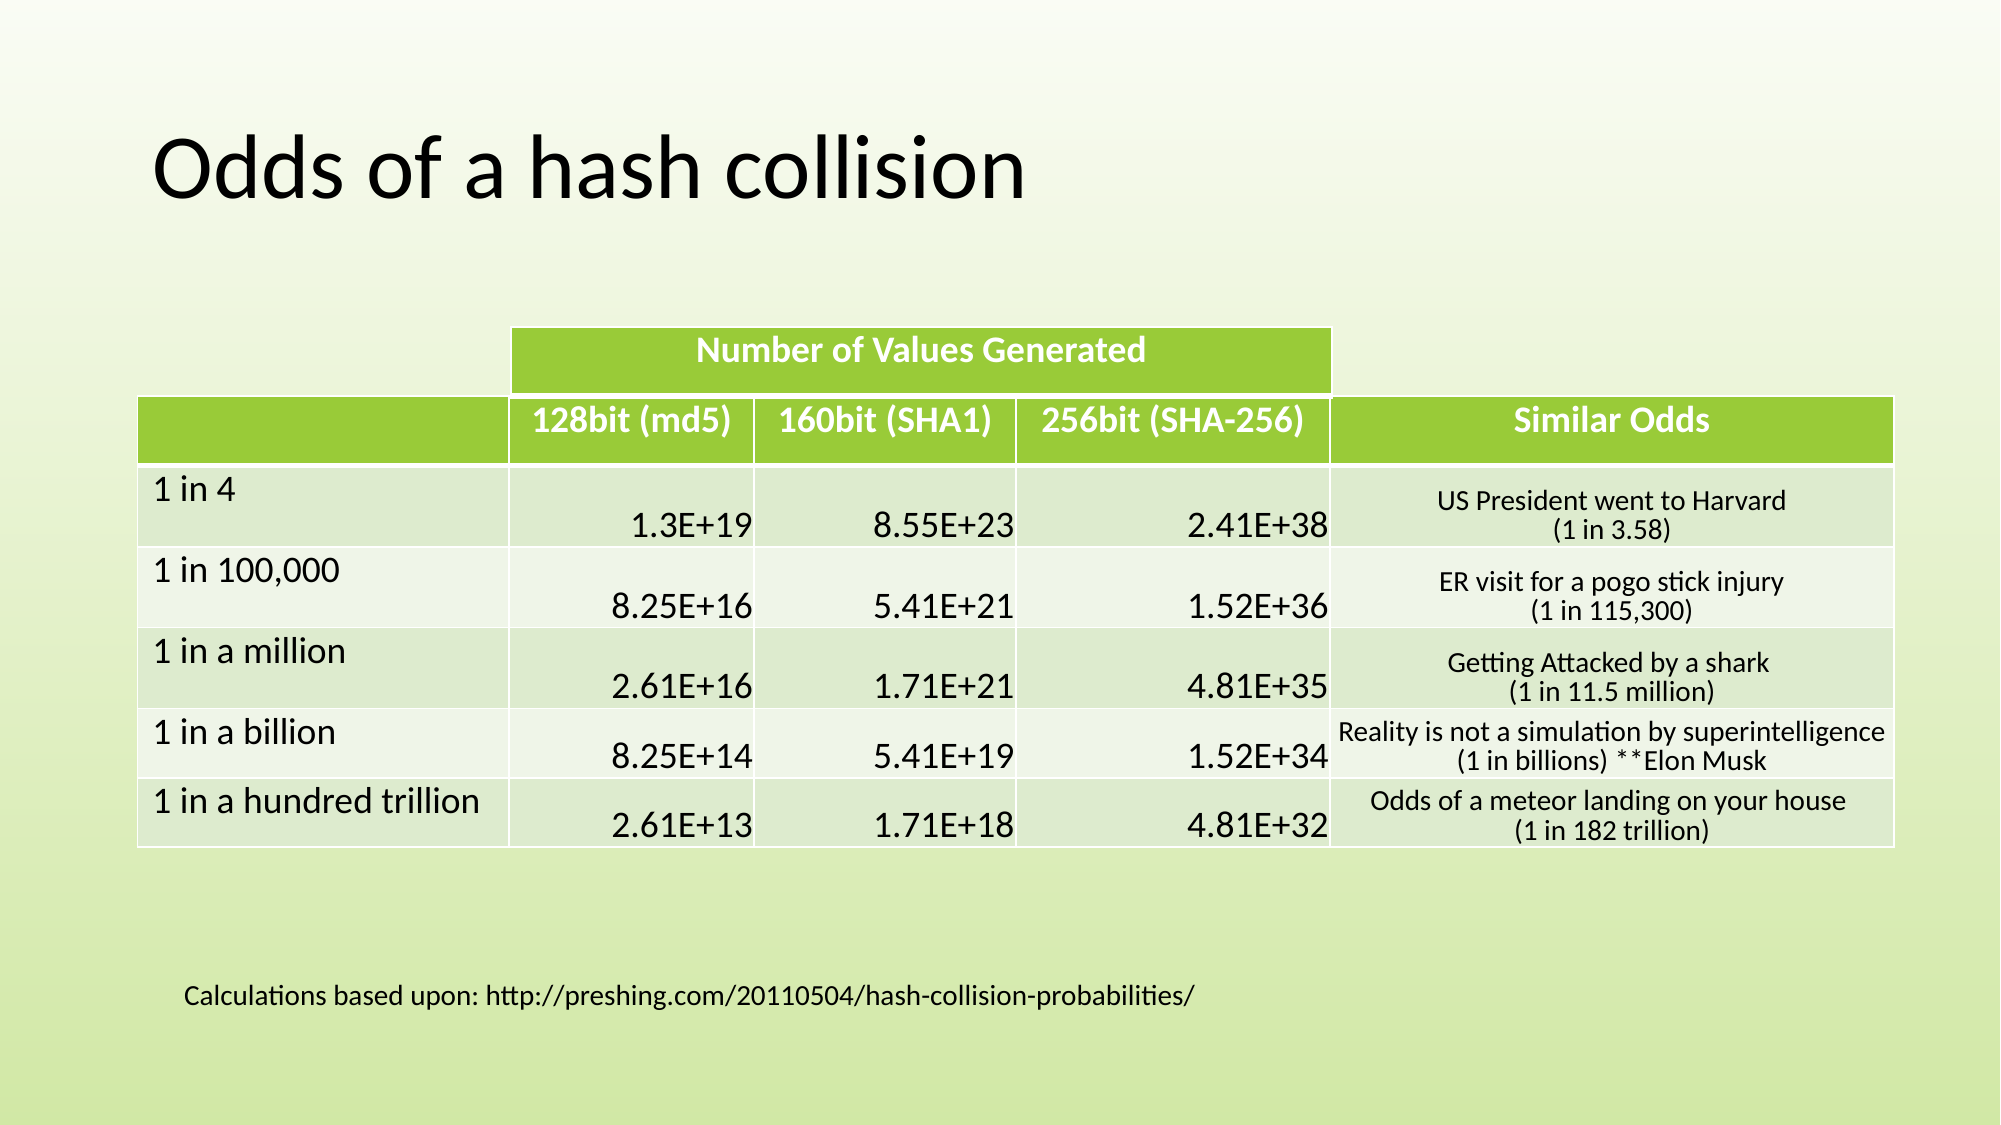

# Odds of a hash collision
| Number of Values Generated |
| --- |
|  | 128bit (md5) | 160bit (SHA1) | 256bit (SHA-256) | Similar Odds |
| --- | --- | --- | --- | --- |
| 1 in 4 | 1.3E+19 | 8.55E+23 | 2.41E+38 | US President went to Harvard (1 in 3.58) |
| 1 in 100,000 | 8.25E+16 | 5.41E+21 | 1.52E+36 | ER visit for a pogo stick injury (1 in 115,300) |
| 1 in a million | 2.61E+16 | 1.71E+21 | 4.81E+35 | Getting Attacked by a shark (1 in 11.5 million) |
| 1 in a billion | 8.25E+14 | 5.41E+19 | 1.52E+34 | Reality is not a simulation by superintelligence (1 in billions) \*\*Elon Musk |
| 1 in a hundred trillion | 2.61E+13 | 1.71E+18 | 4.81E+32 | Odds of a meteor landing on your house (1 in 182 trillion) |
Calculations based upon: http://preshing.com/20110504/hash-collision-probabilities/